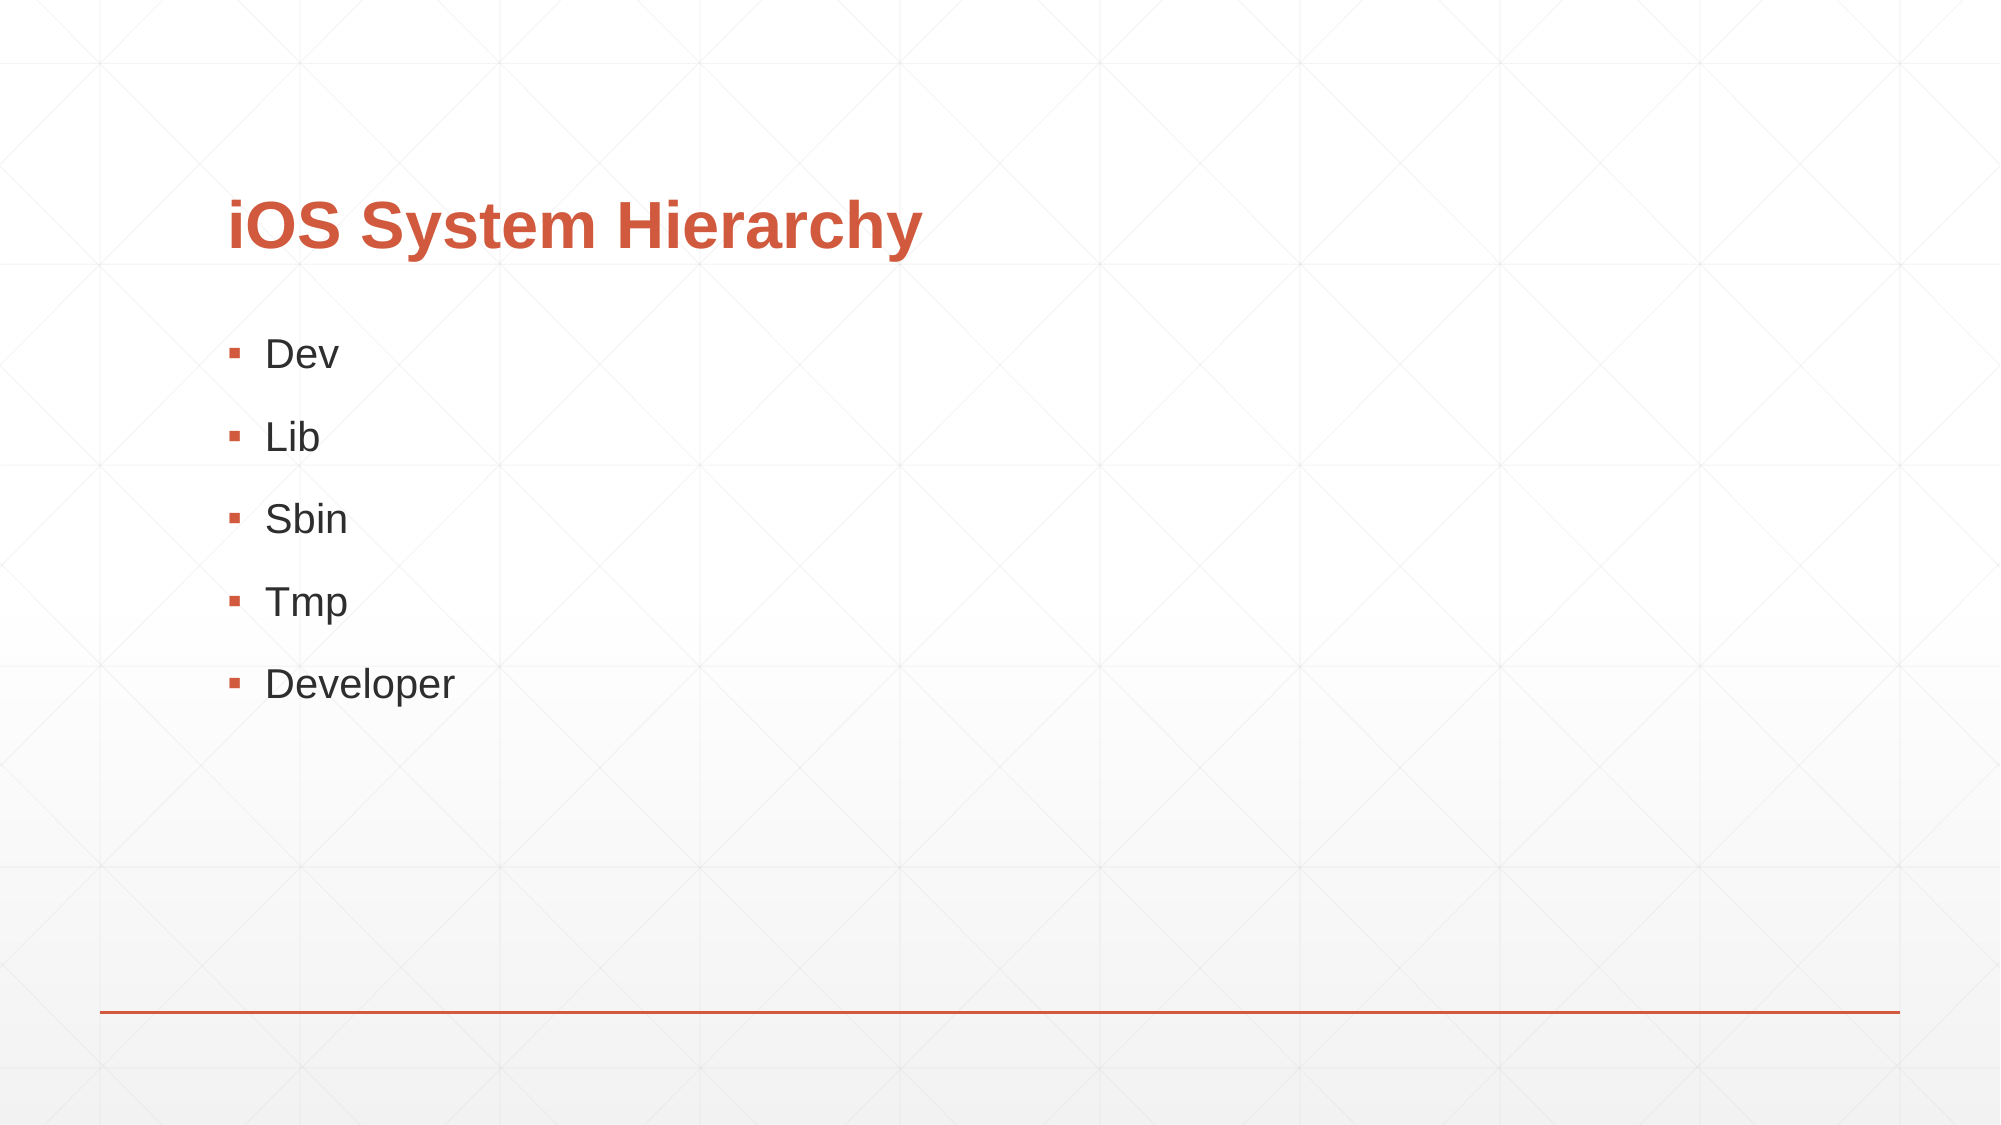

# iOS System Hierarchy
Dev
Lib
Sbin
Tmp
Developer